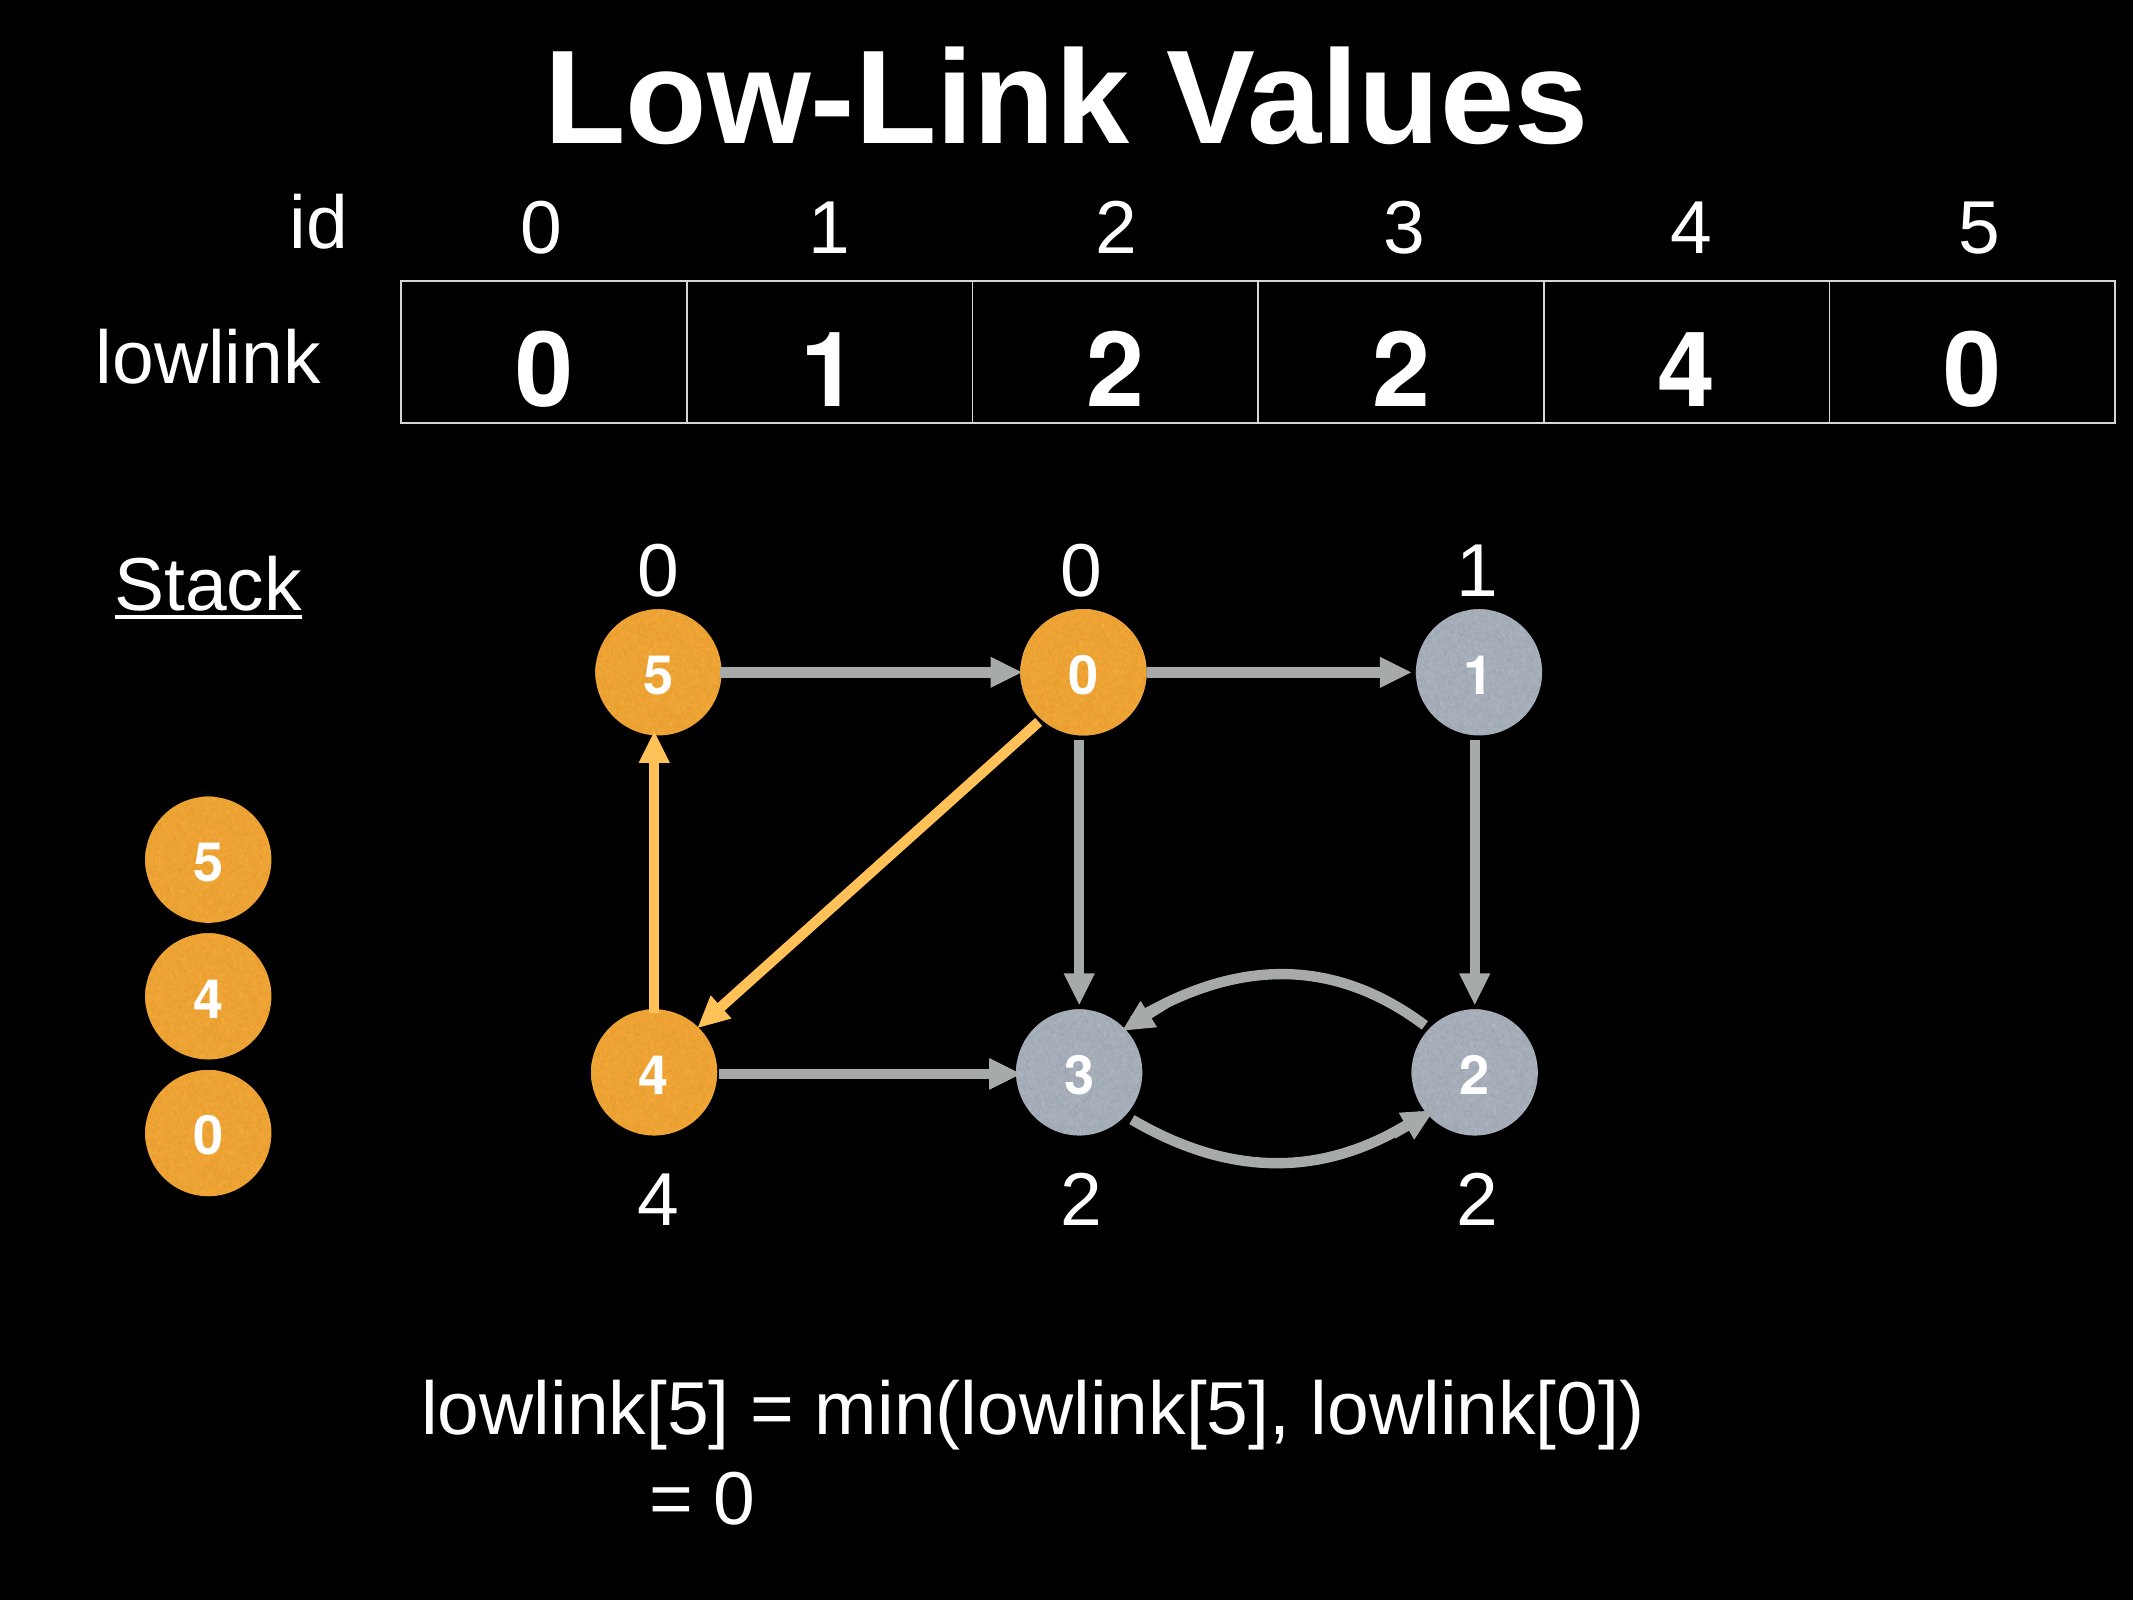

Low-Link Values
id
0
1
2
3
4
5
| 0 | 1 | 2 | 2 | 4 | 0 |
| --- | --- | --- | --- | --- | --- |
lowlink
0
0
1
Stack
1
0
5

2
3
4

0
5
4
0

4
2
2
lowlink[5] = min(lowlink[5], lowlink[0])
           = 0